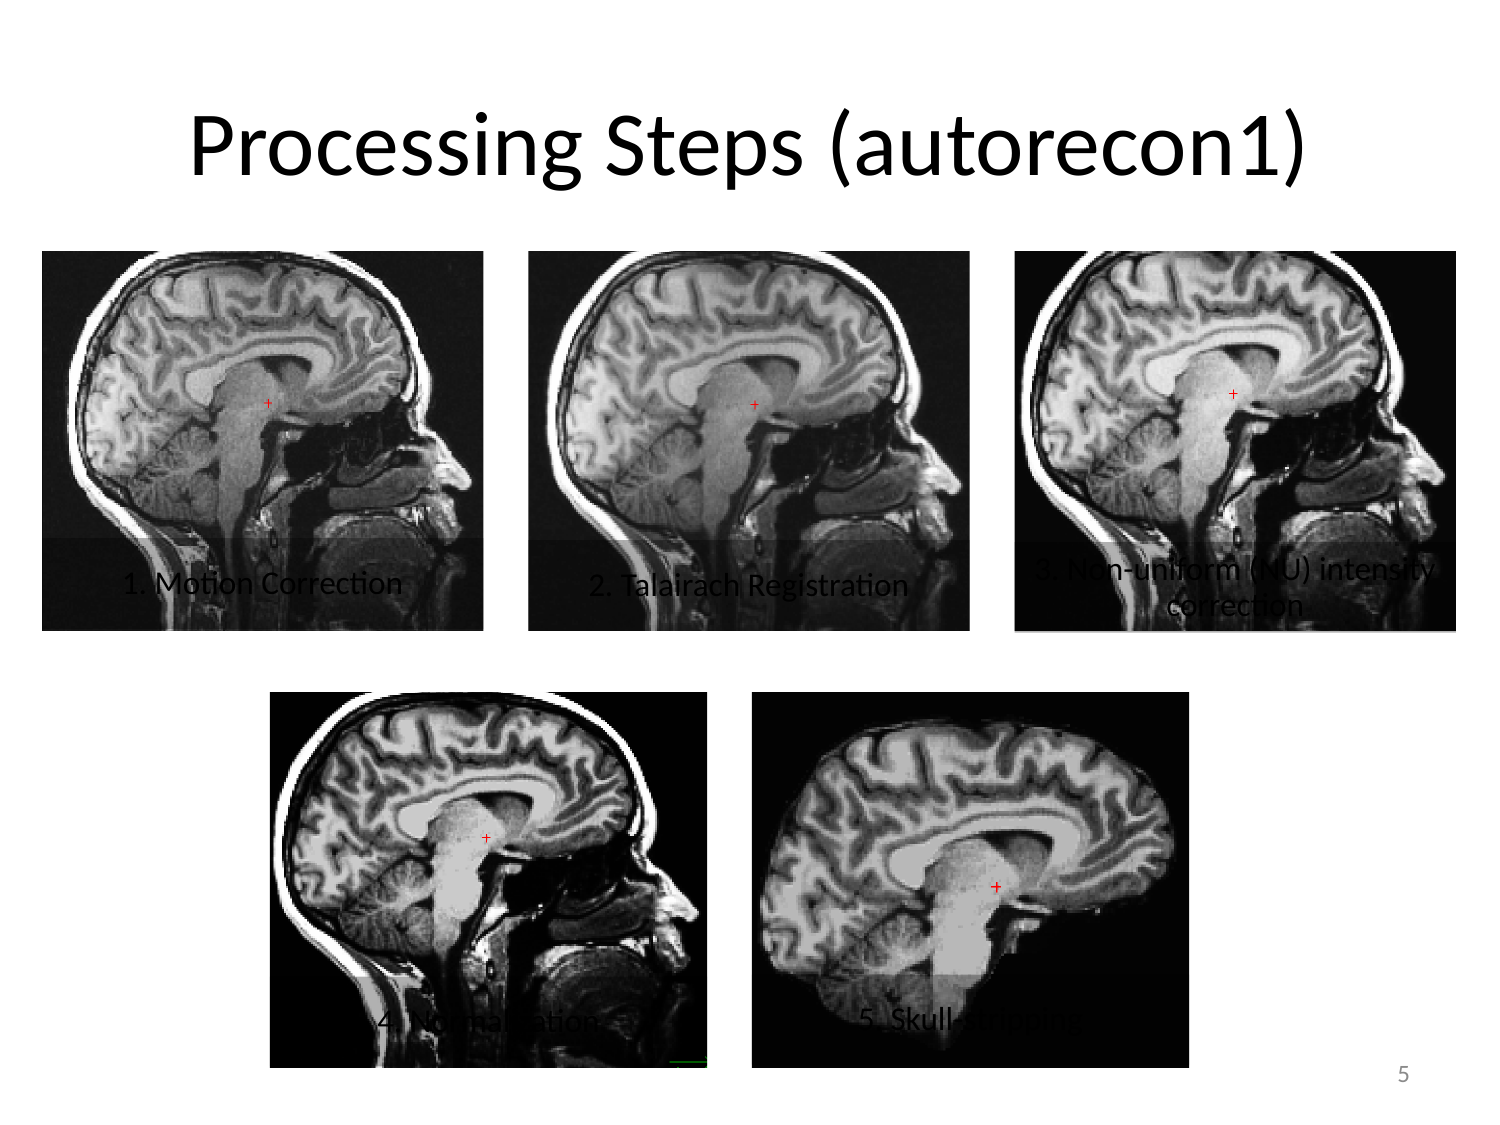

# Processing Steps (autorecon1)
1. Motion Correction
2. Talairach Registration
3. Non-uniform (NU) intensity correction
4. Normalization
5. Skull-stripping
5